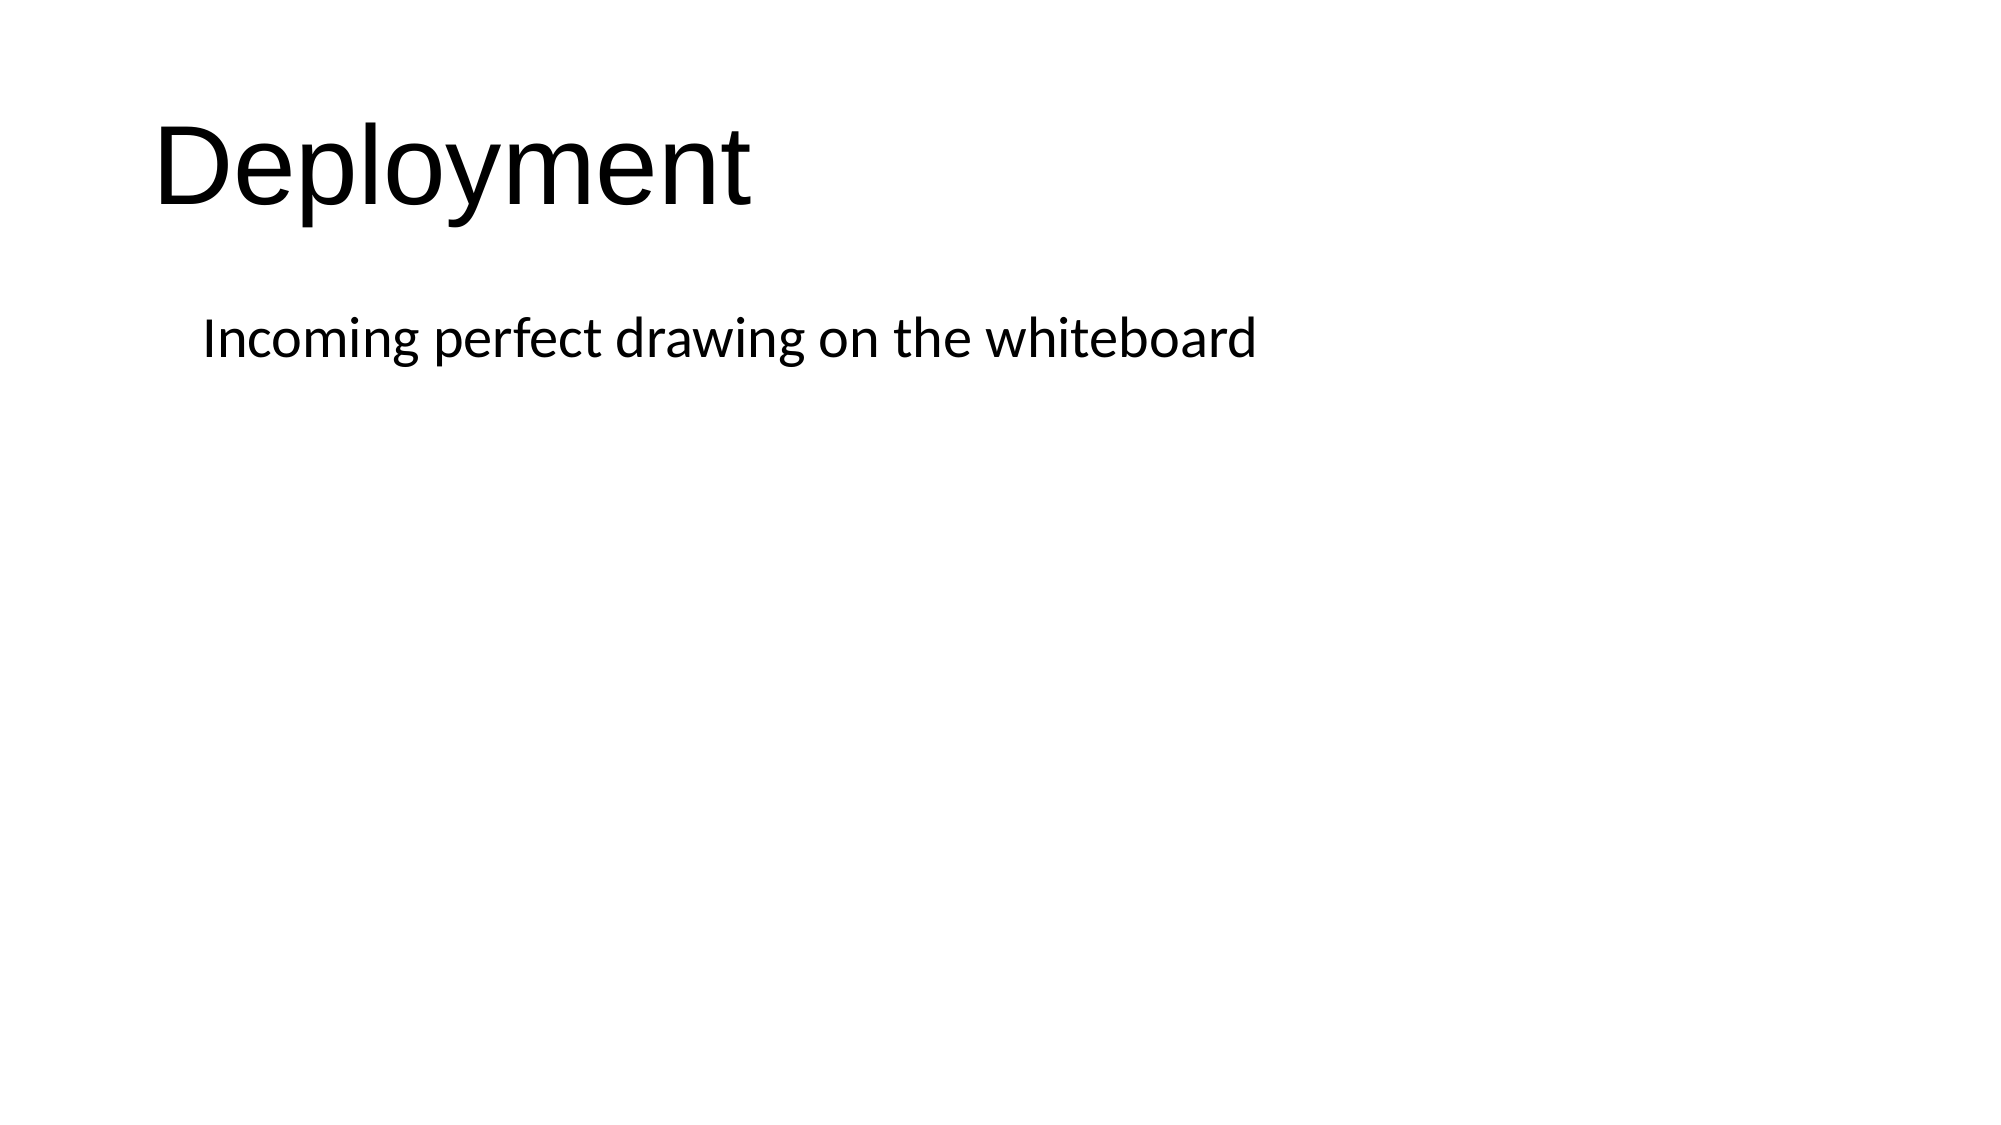

# Deployment
Incoming perfect drawing on the whiteboard